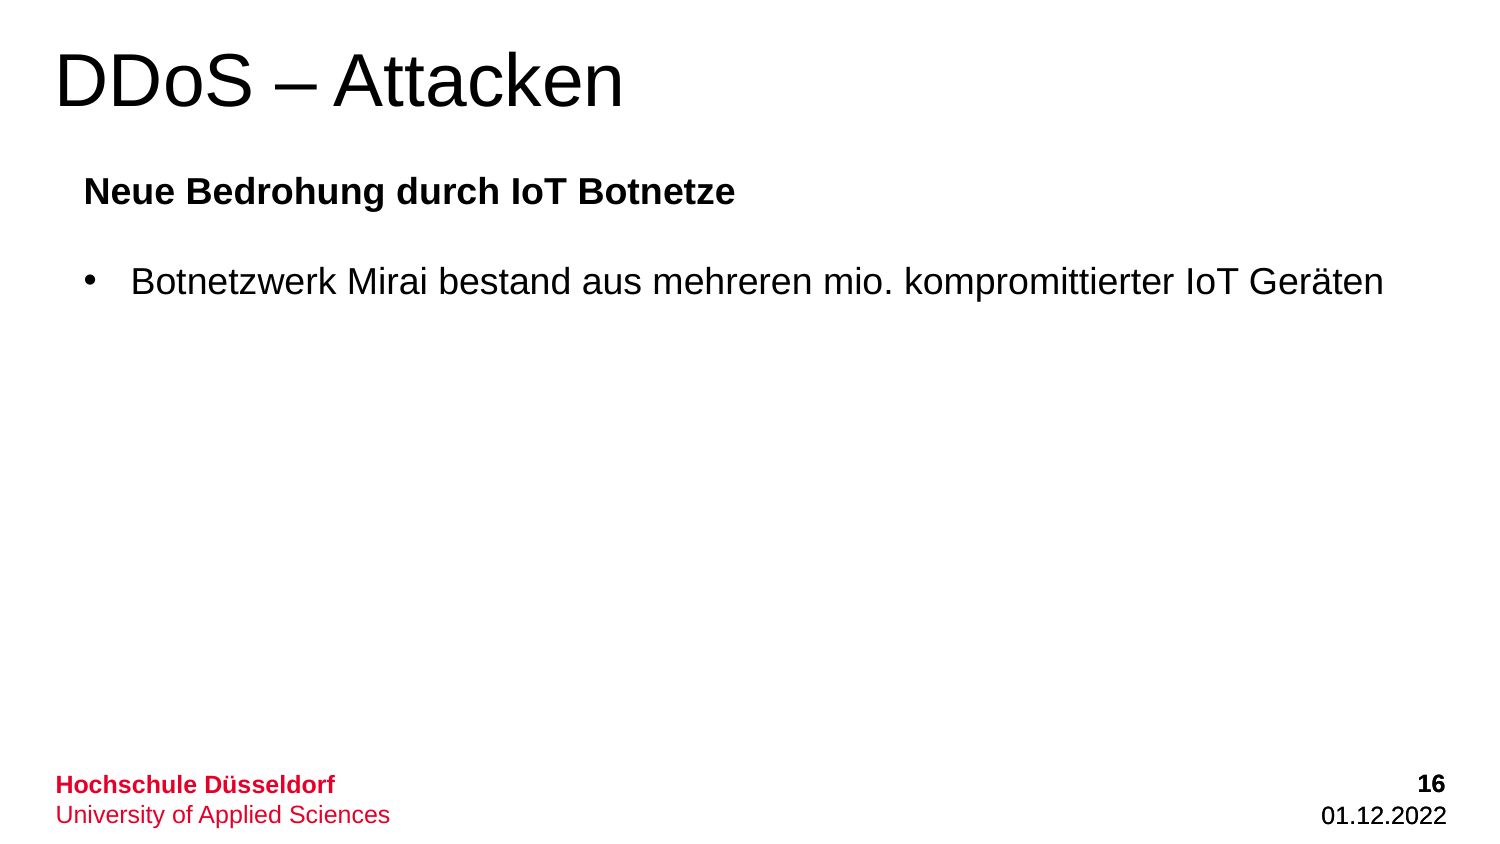

# DDoS – Attacken
Neue Bedrohung durch IoT Botnetze

Botnetzwerk Mirai bestand aus mehreren mio. kompromittierter IoT Geräten

16

16

01.12.2022
01.12.2022